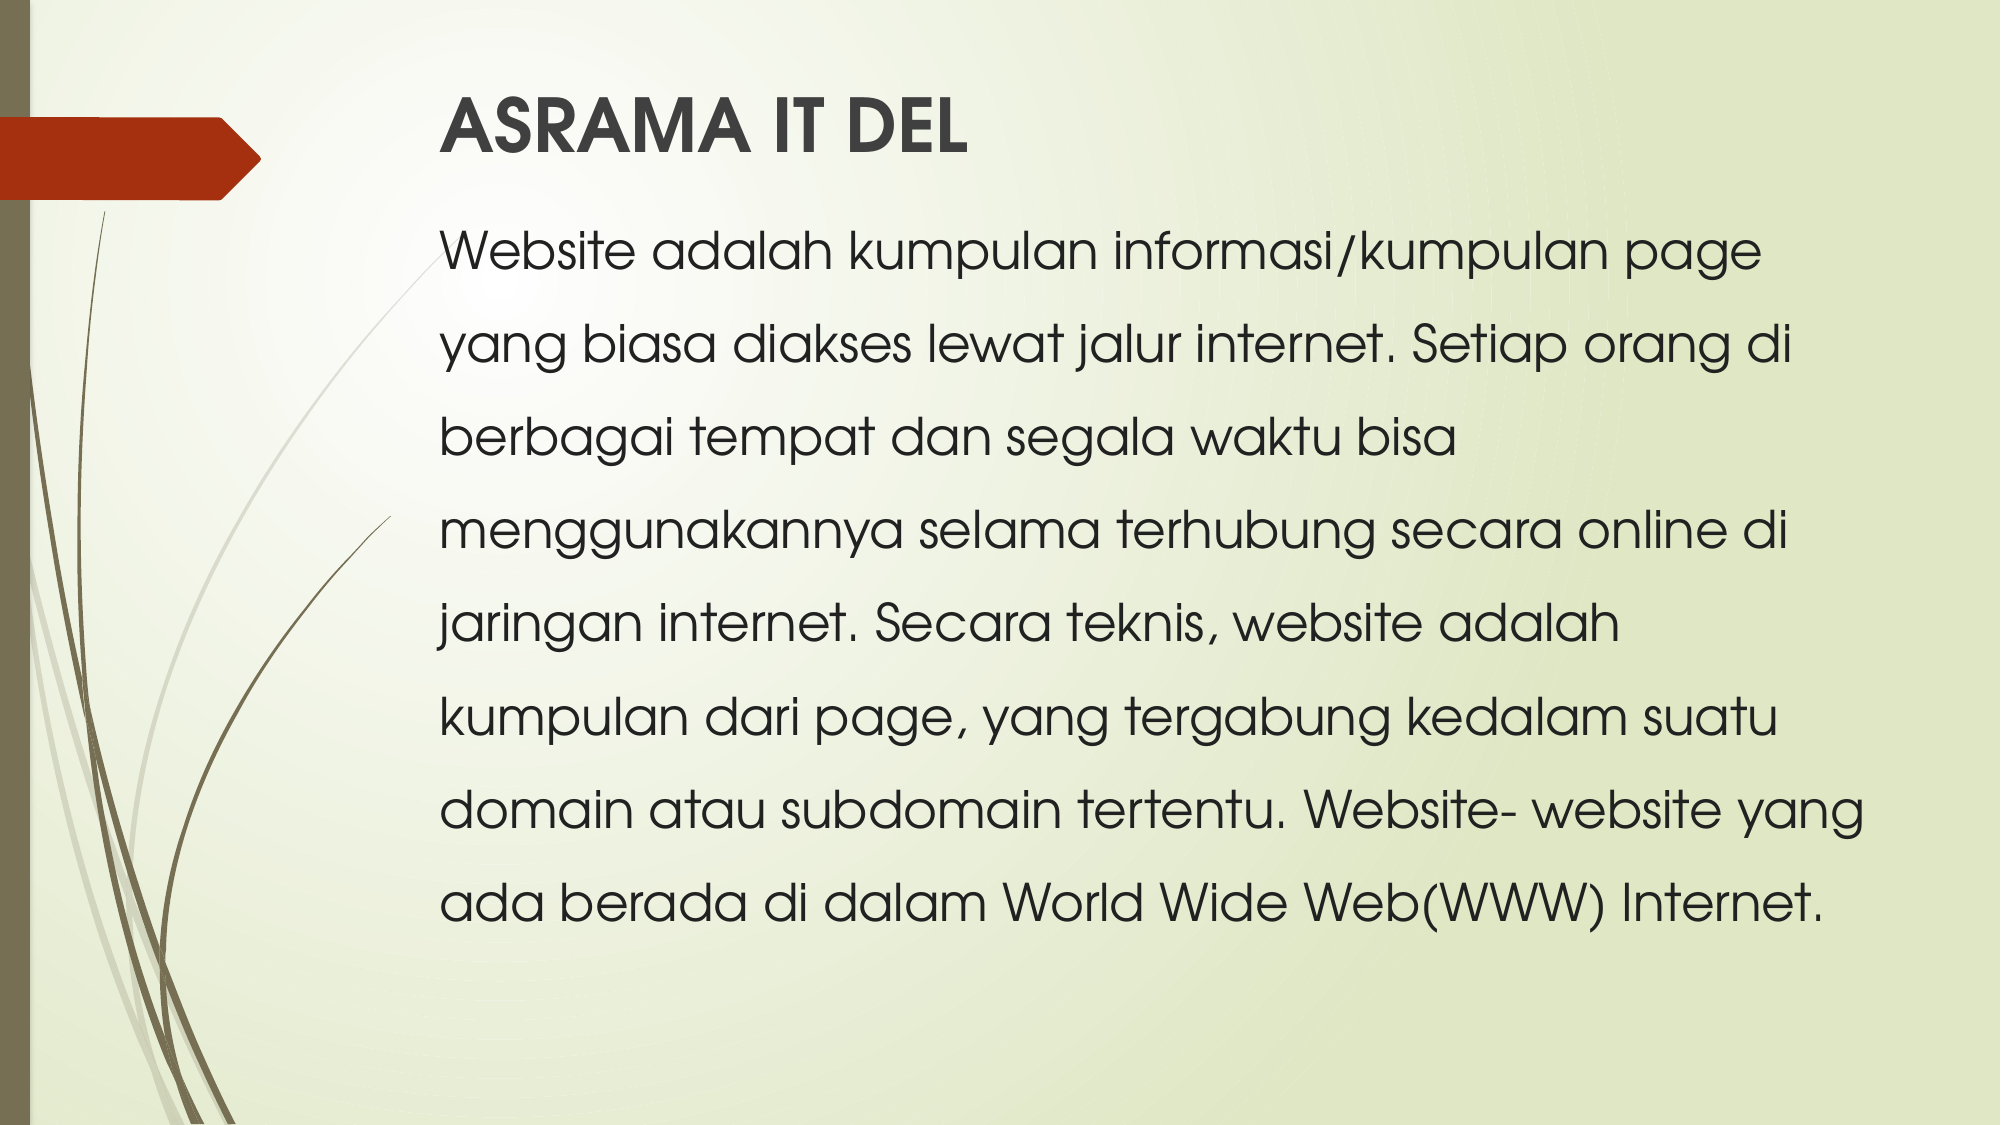

ASRAMA IT DEL
Website adalah kumpulan informasi/kumpulan page yang biasa diakses lewat jalur internet. Setiap orang di berbagai tempat dan segala waktu bisa menggunakannya selama terhubung secara online di jaringan internet. Secara teknis, website adalah kumpulan dari page, yang tergabung kedalam suatu domain atau subdomain tertentu. Website- website yang ada berada di dalam World Wide Web(WWW) Internet.